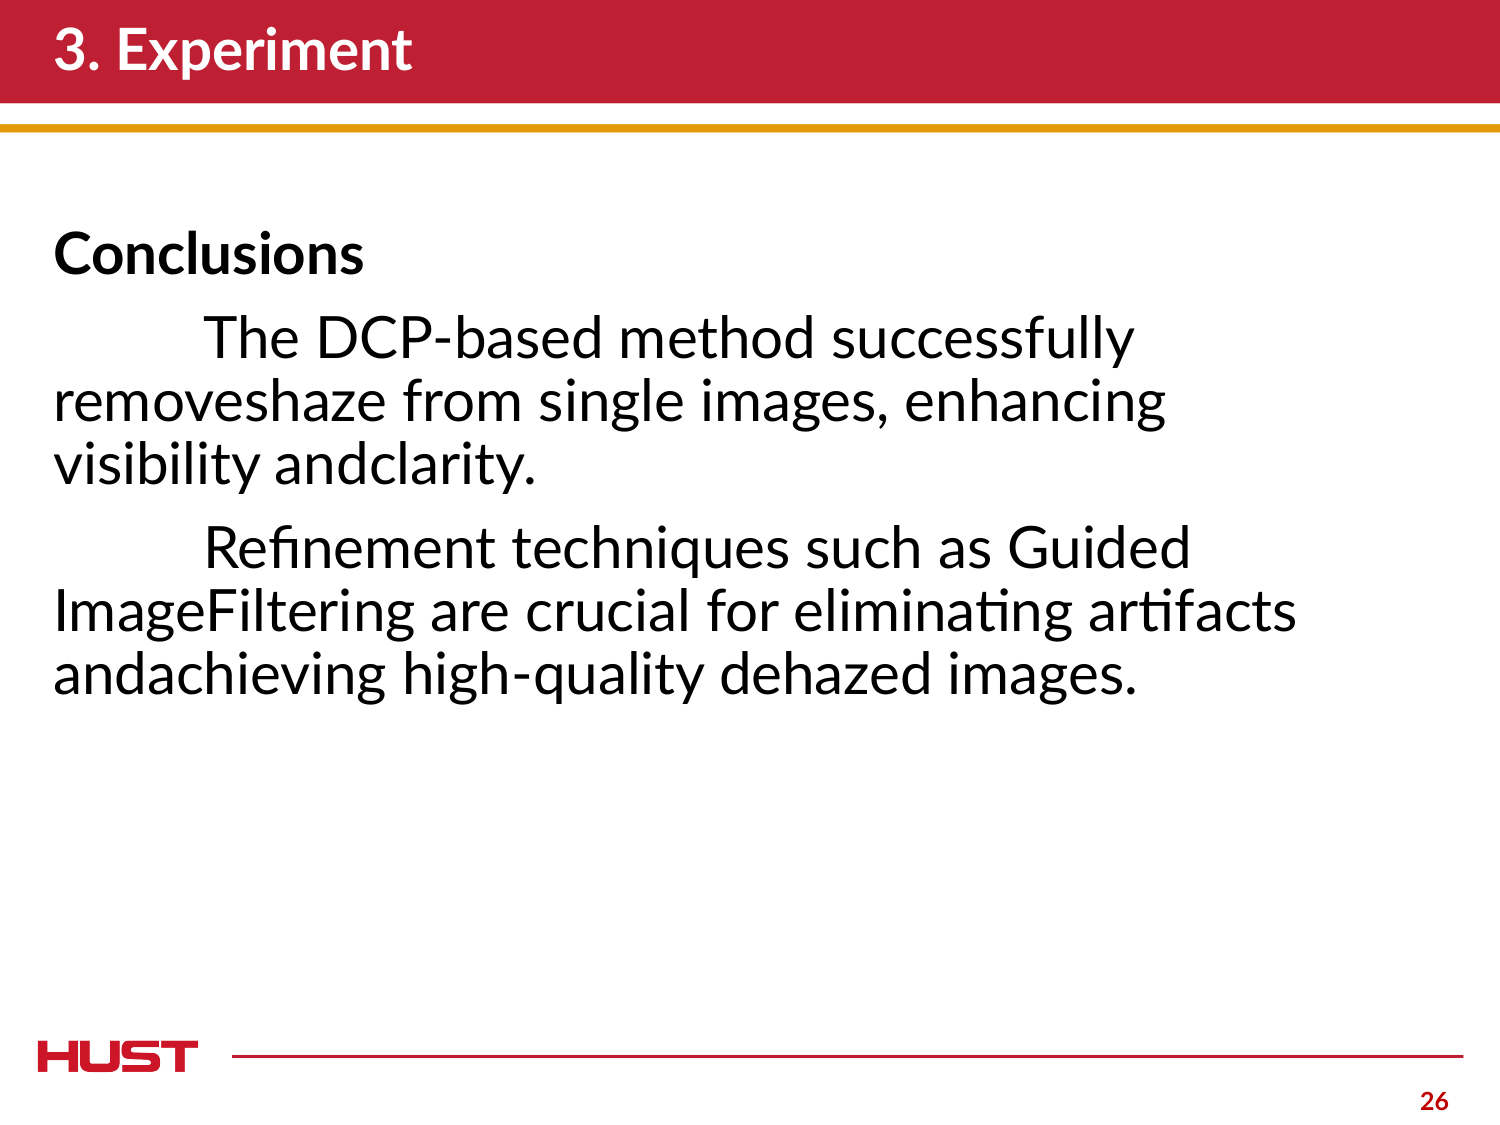

# 3. Experiment
Conclusions
	The DCP-based method successfully removeshaze from single images, enhancing visibility andclarity.
	Refinement techniques such as Guided ImageFiltering are crucial for eliminating artifacts andachieving high-quality dehazed images.
26